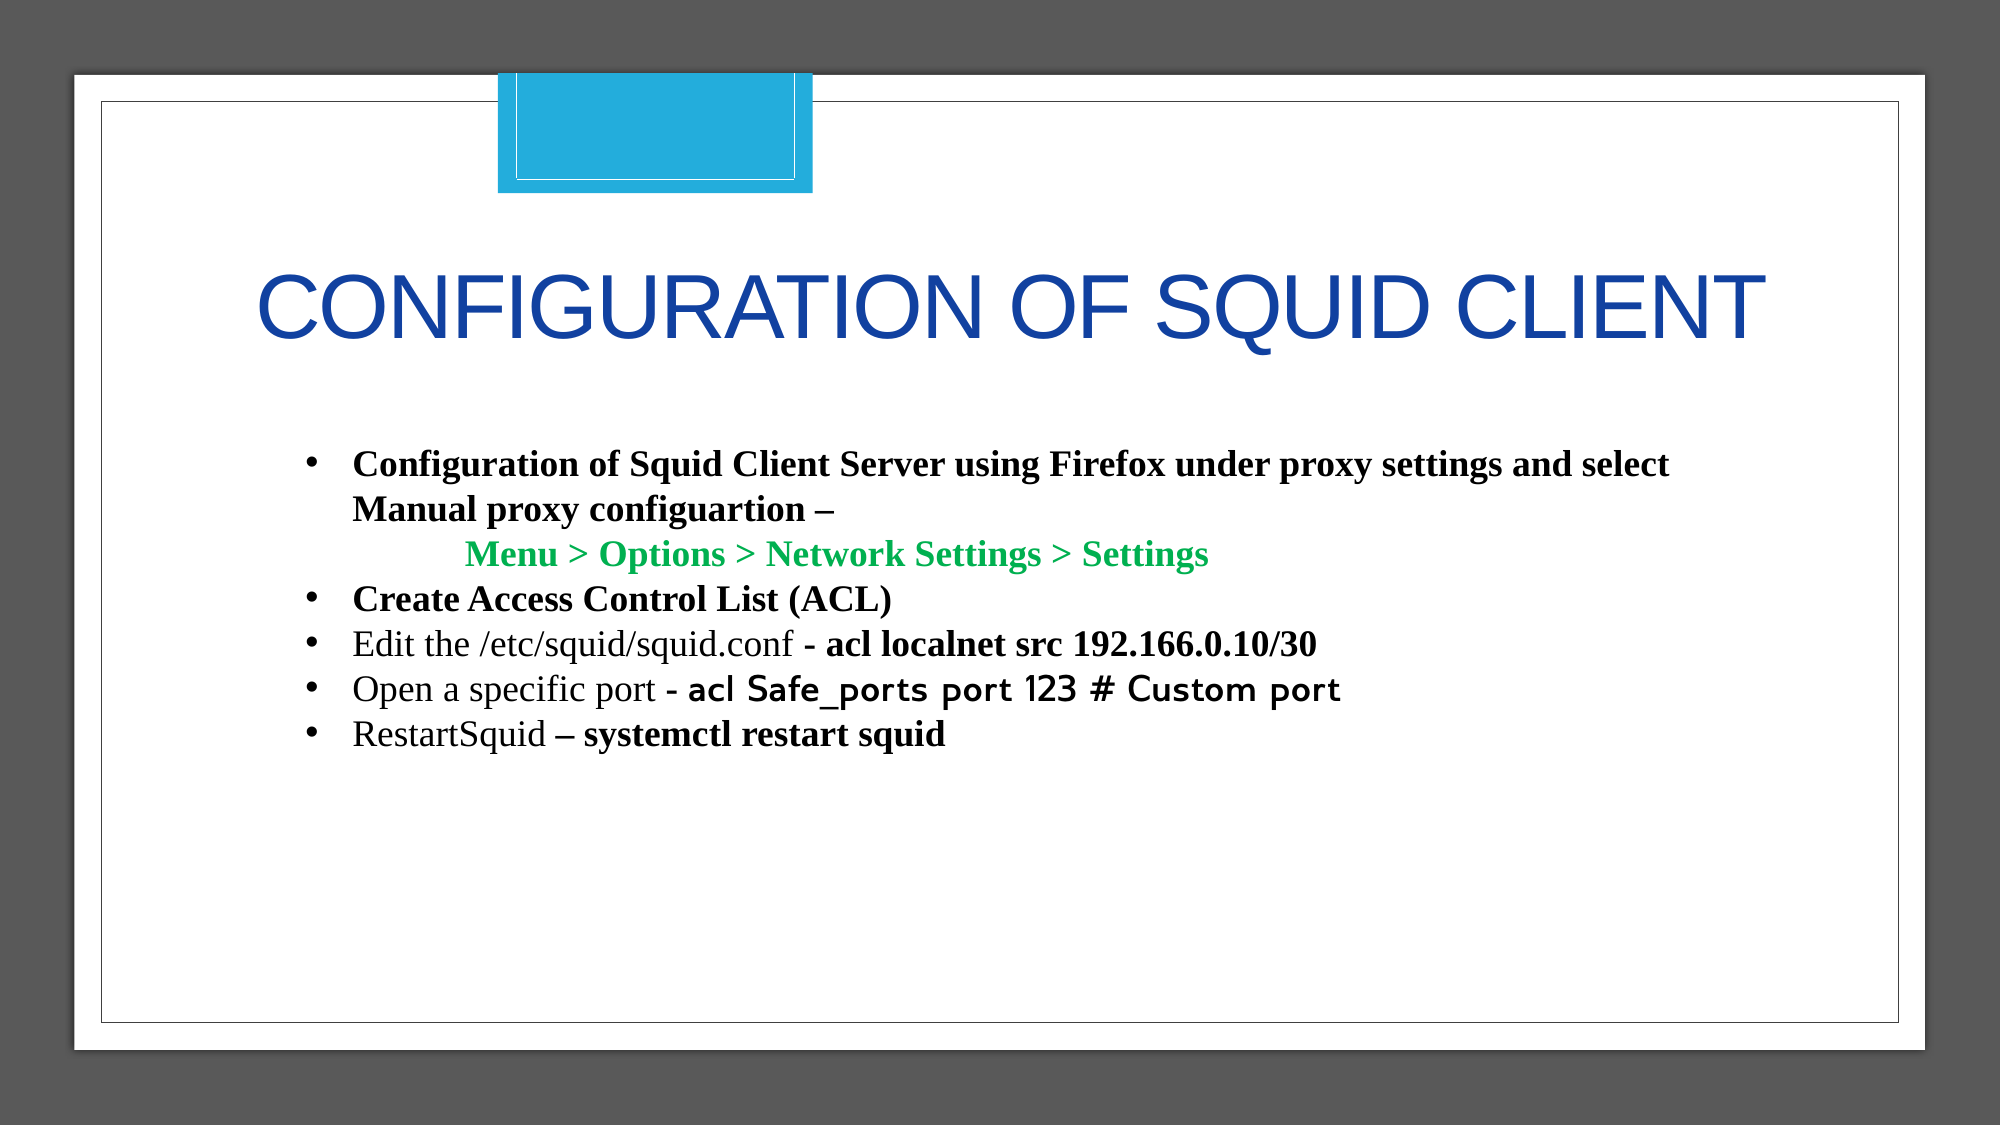

# CONFIGURATION OF SQUID CLIENT

Configuration of Squid Client Server using Firefox under proxy settings and select Manual proxy configuartion –
	 Menu > Options > Network Settings > Settings
Create Access Control List (ACL)
Edit the /etc/squid/squid.conf - acl localnet src 192.166.0.10/30
Open a specific port - acl Safe_ports port 123 # Custom port
RestartSquid – systemctl restart squid